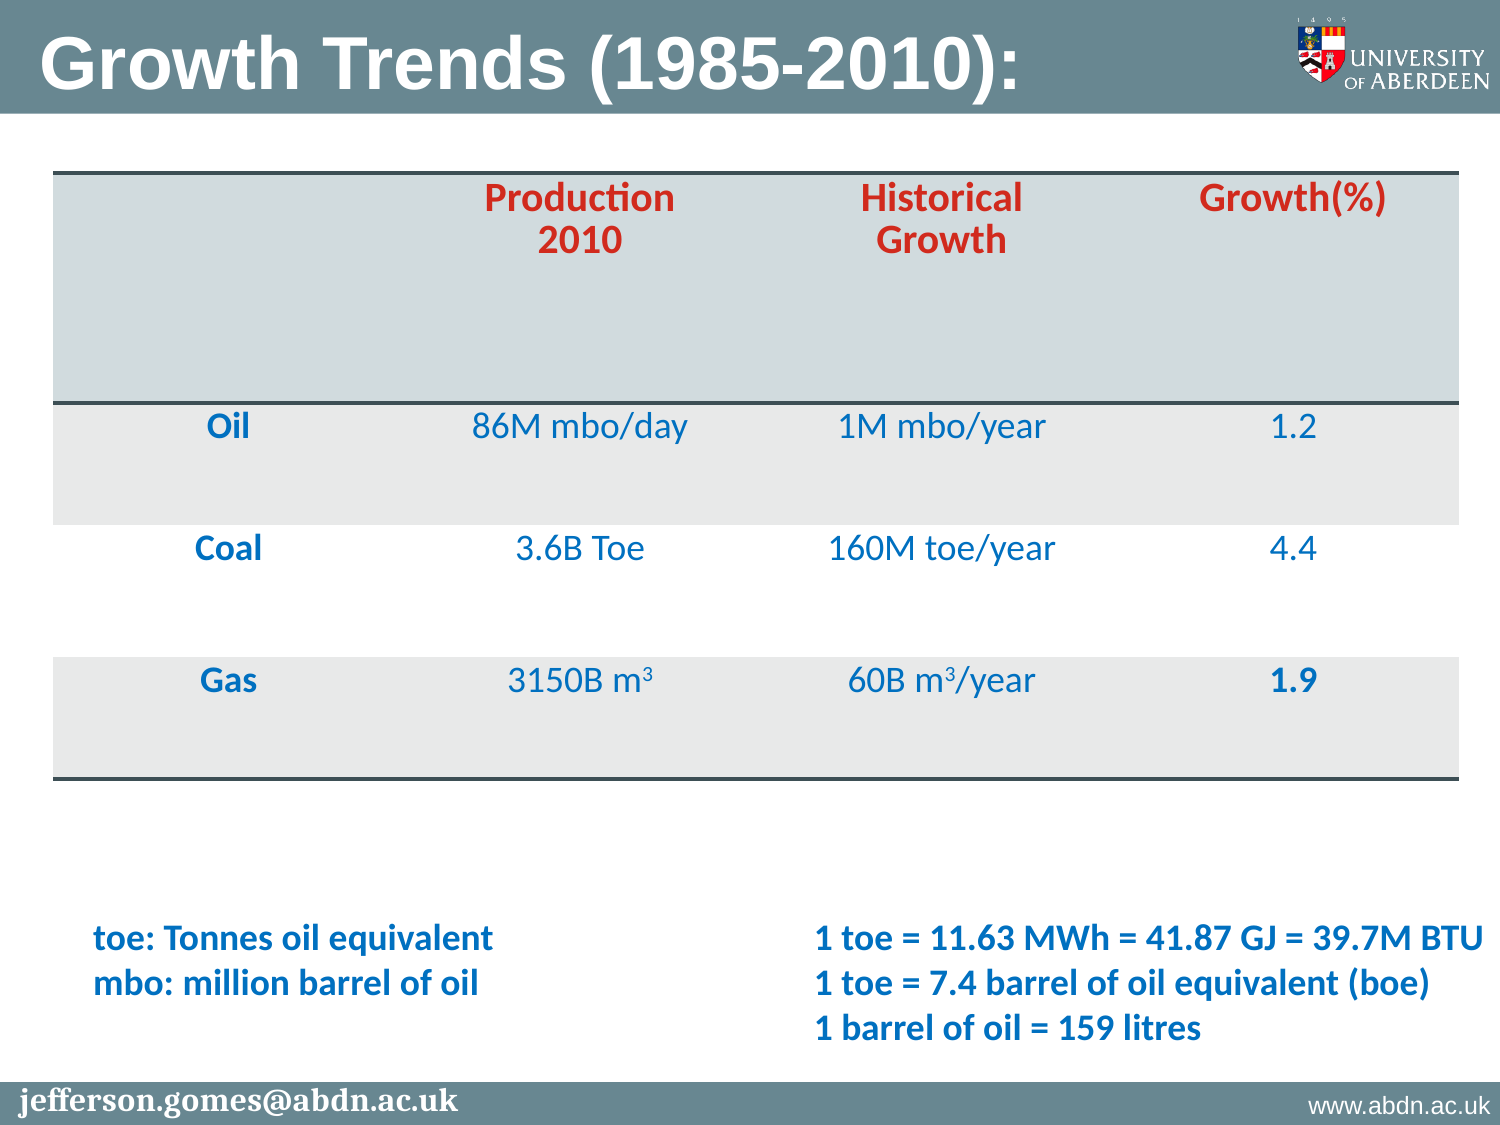

Growth Trends (1985-2010):
|  | Production 2010 | Historical Growth | Growth(%) |
| --- | --- | --- | --- |
| Oil | 86M mbo/day | 1M mbo/year | 1.2 |
| Coal | 3.6B Toe | 160M toe/year | 4.4 |
| Gas | 3150B m3 | 60B m3/year | 1.9 |
1 toe = 11.63 MWh = 41.87 GJ = 39.7M BTU
1 toe = 7.4 barrel of oil equivalent (boe)
1 barrel of oil = 159 litres
toe: Tonnes oil equivalent
mbo: million barrel of oil
jefferson.gomes@abdn.ac.uk